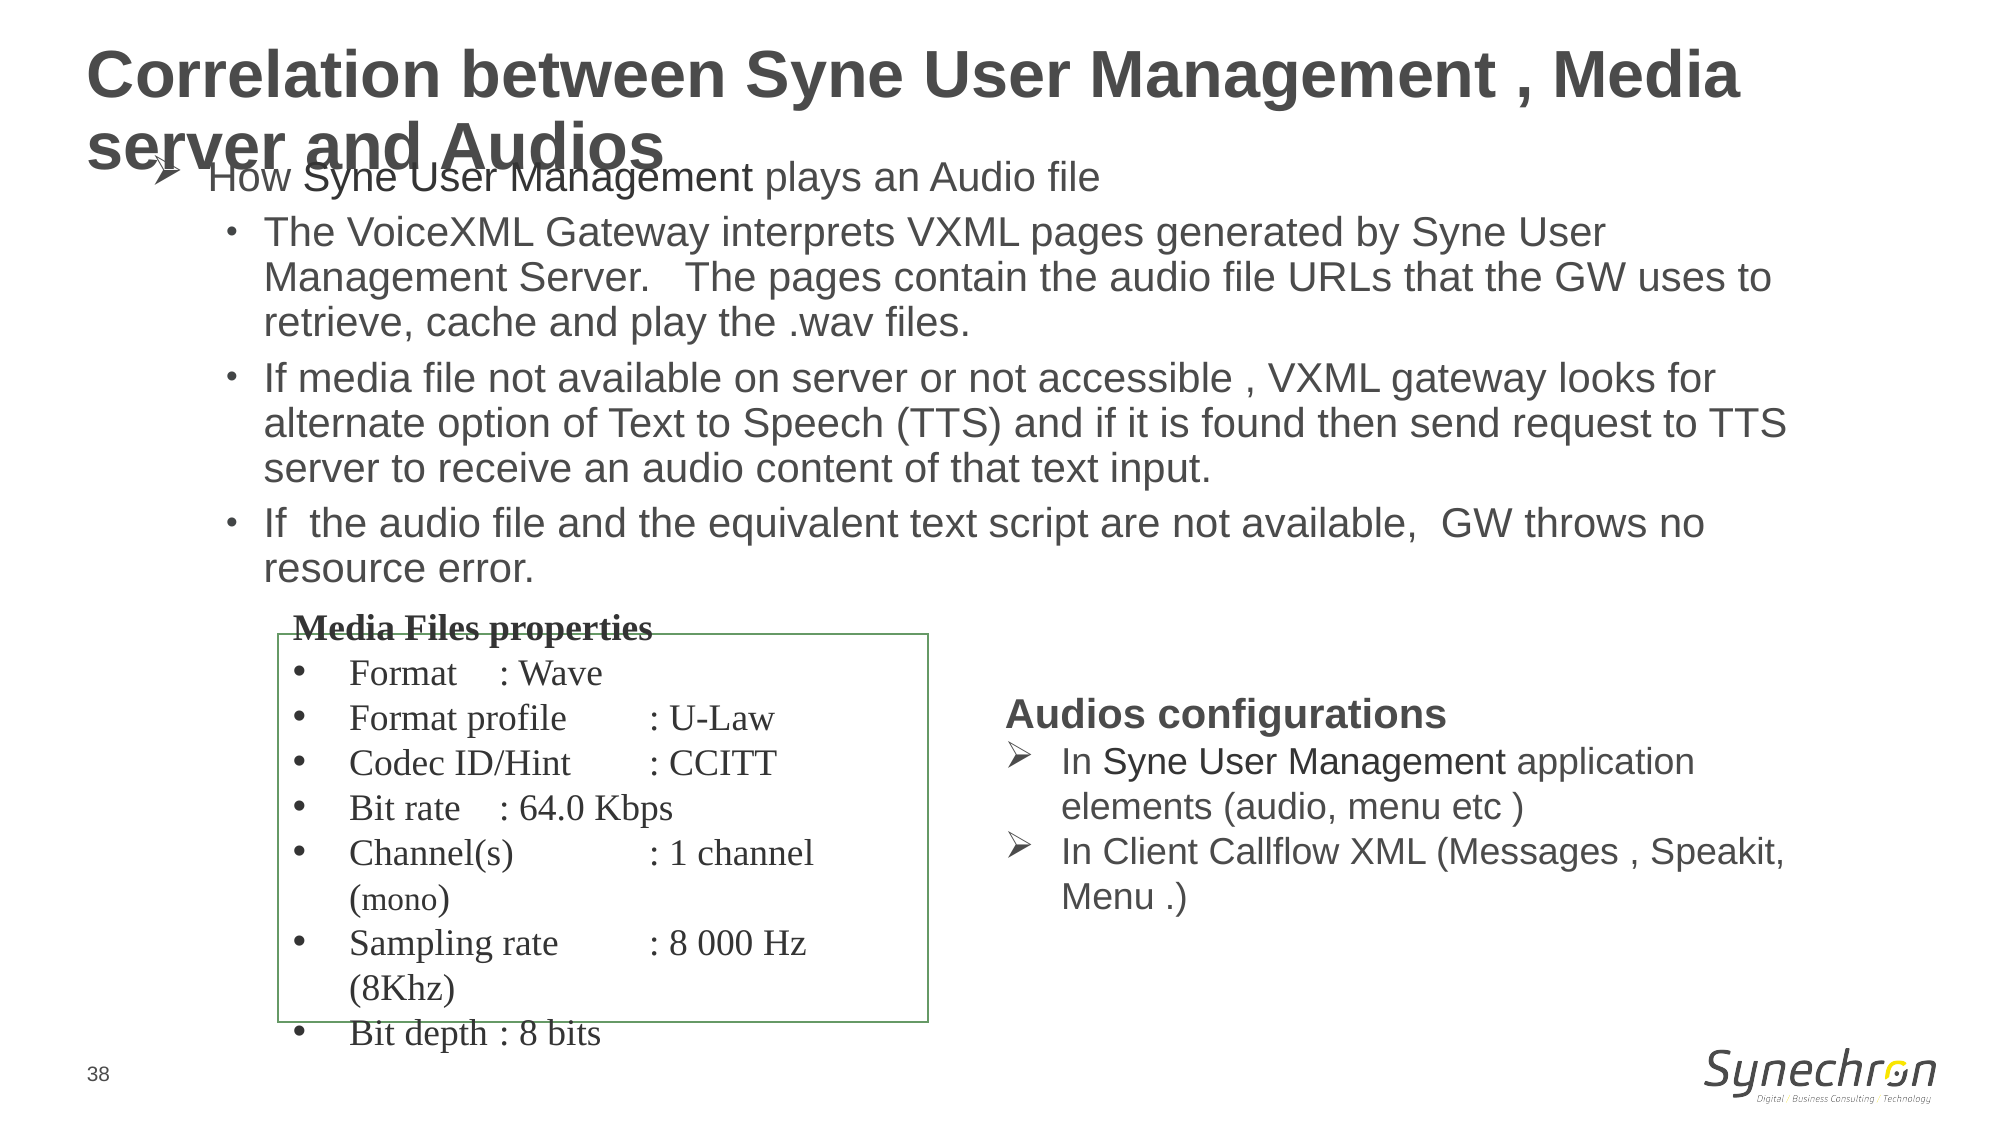

Correlation between Syne User Management , Media server and Audios
How Syne User Management plays an Audio file
The VoiceXML Gateway interprets VXML pages generated by Syne User Management Server.   The pages contain the audio file URLs that the GW uses to retrieve, cache and play the .wav files.
If media file not available on server or not accessible , VXML gateway looks for alternate option of Text to Speech (TTS) and if it is found then send request to TTS server to receive an audio content of that text input.
If  the audio file and the equivalent text script are not available,  GW throws no resource error.

Media Files properties
Format	: Wave
Format profile	: U-Law
Codec ID/Hint	: CCITT
Bit rate	: 64.0 Kbps
Channel(s)	: 1 channel (mono)
Sampling rate	: 8 000 Hz (8Khz)
Bit depth	: 8 bits
Audios configurations
In Syne User Management application elements (audio, menu etc )
In Client Callflow XML (Messages , Speakit,
	Menu .)
38